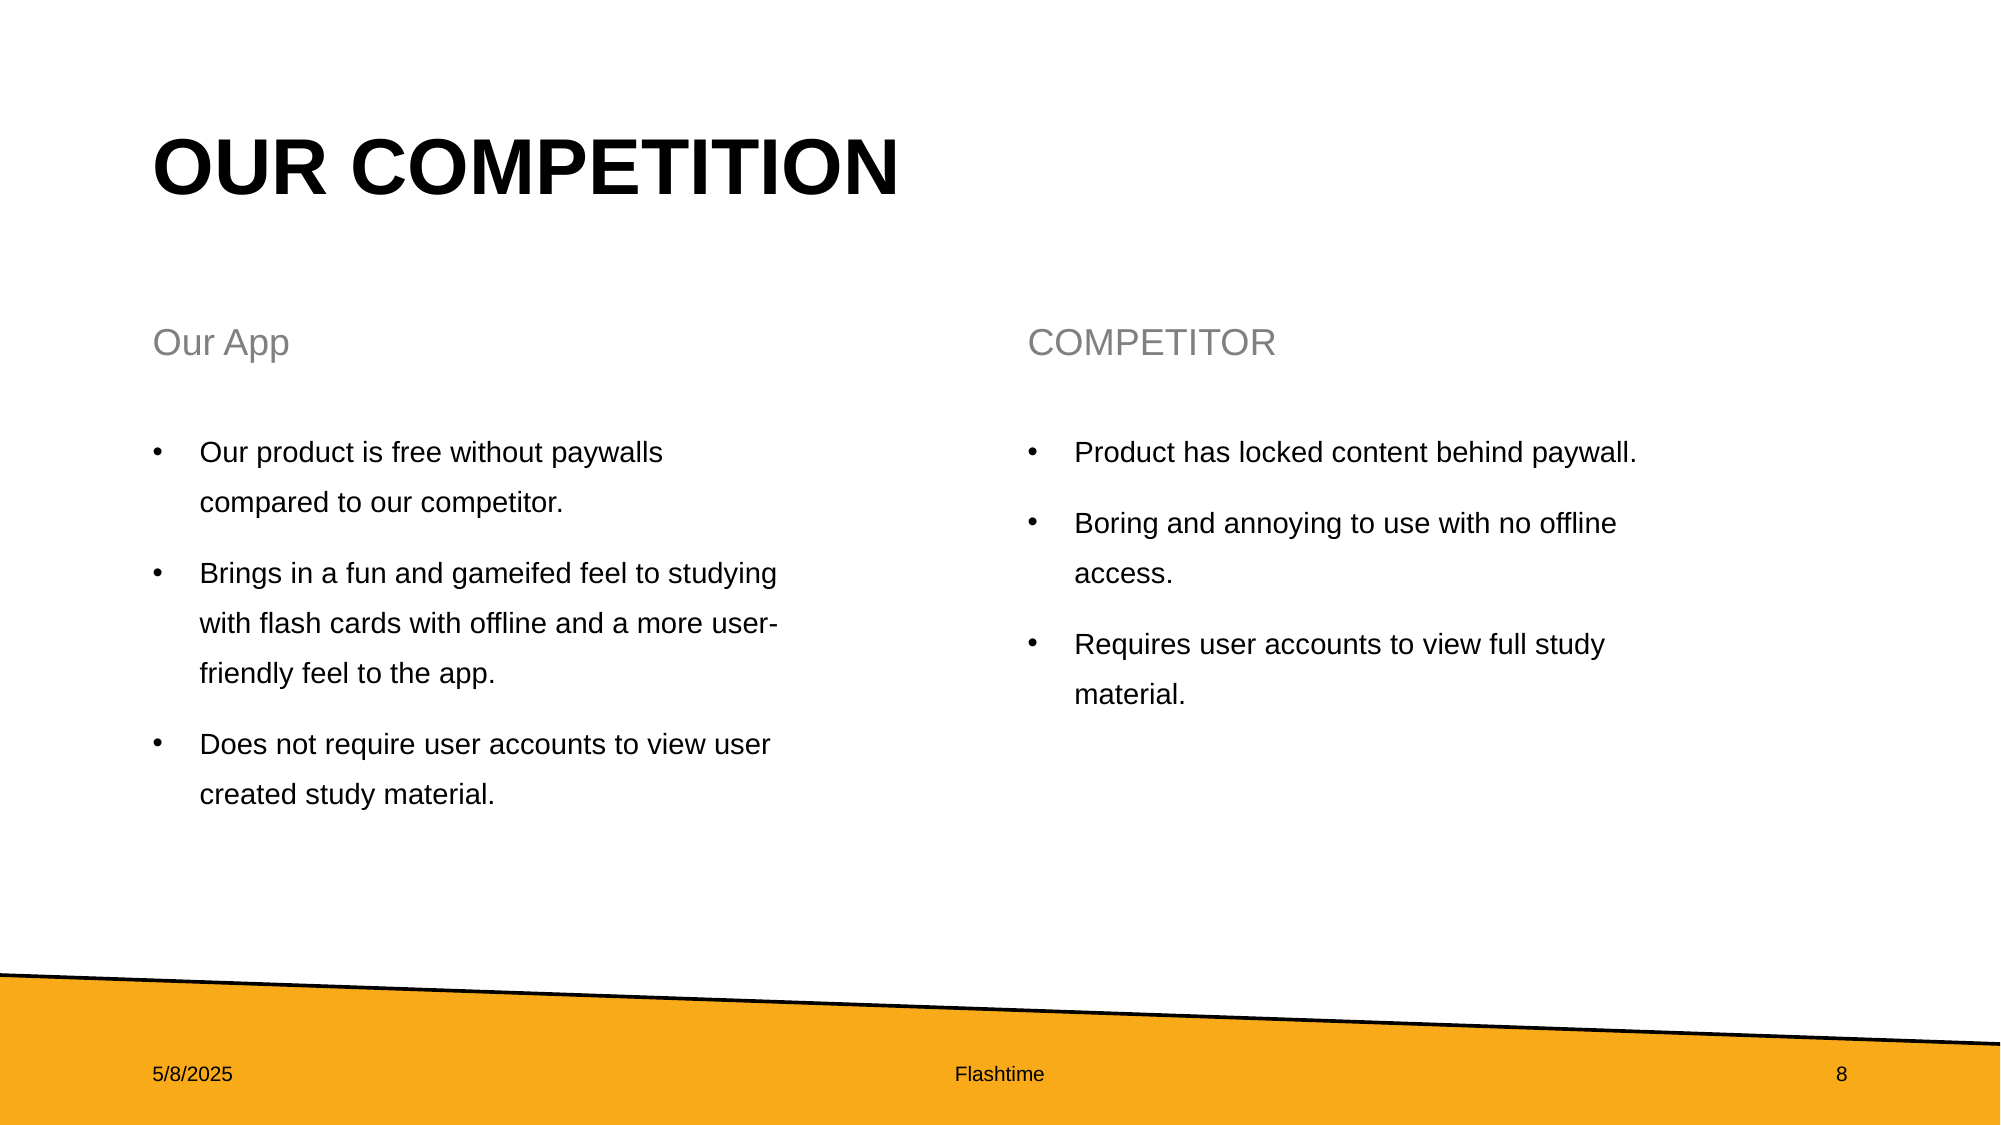

# OUR COMPETITION
Our App
COMPETITOR
Our product is free without paywalls compared to our competitor.
Brings in a fun and gameifed feel to studying with flash cards with offline and a more user-friendly feel to the app.
Does not require user accounts to view user created study material.

Product has locked content behind paywall.
Boring and annoying to use with no offline access.
Requires user accounts to view full study material.

5/8/2025
Flashtime
8